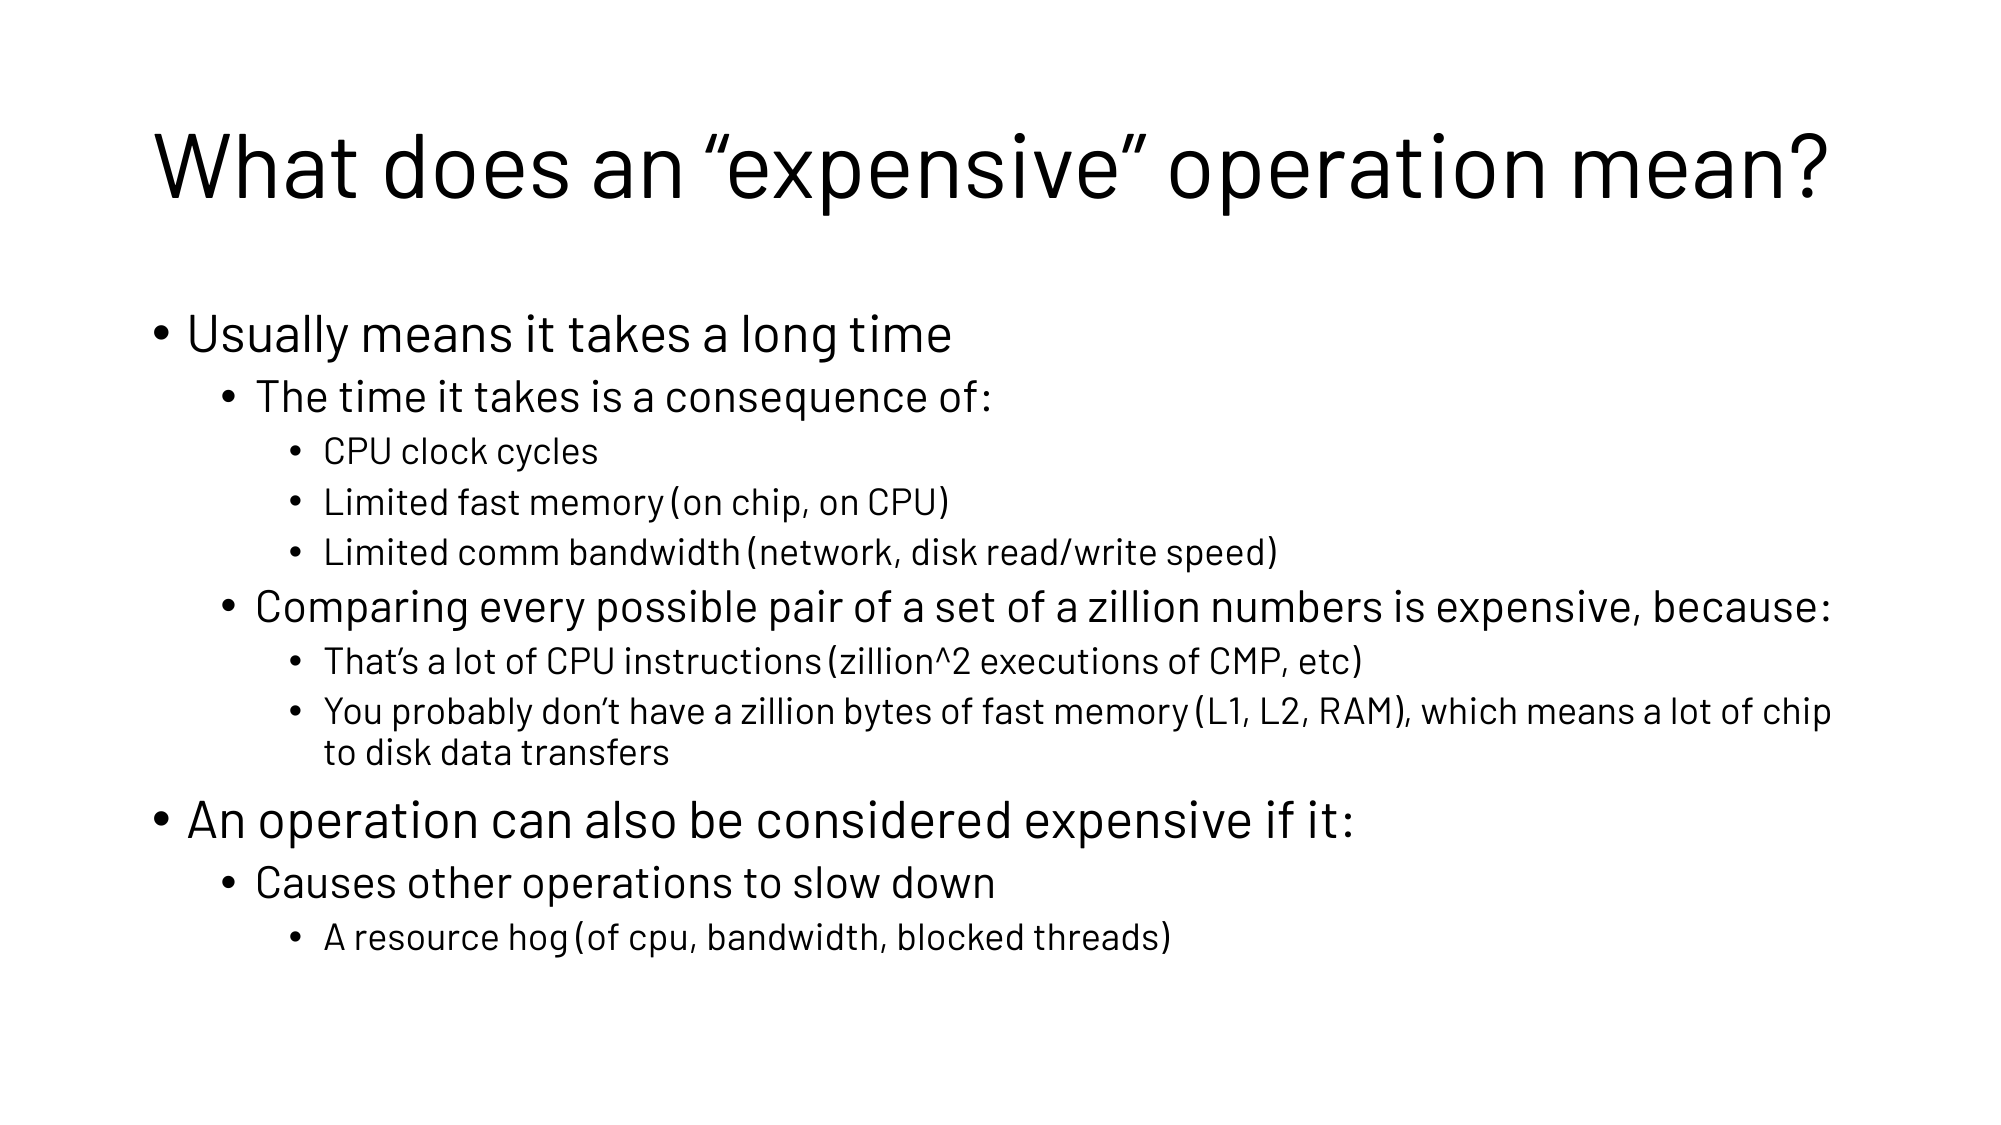

# What does an “expensive” operation mean?
Usually means it takes a long time
The time it takes is a consequence of:
CPU clock cycles
Limited fast memory (on chip, on CPU)
Limited comm bandwidth (network, disk read/write speed)
Comparing every possible pair of a set of a zillion numbers is expensive, because:
That’s a lot of CPU instructions (zillion^2 executions of CMP, etc)
You probably don’t have a zillion bytes of fast memory (L1, L2, RAM), which means a lot of chip to disk data transfers
An operation can also be considered expensive if it:
Causes other operations to slow down
A resource hog (of cpu, bandwidth, blocked threads)